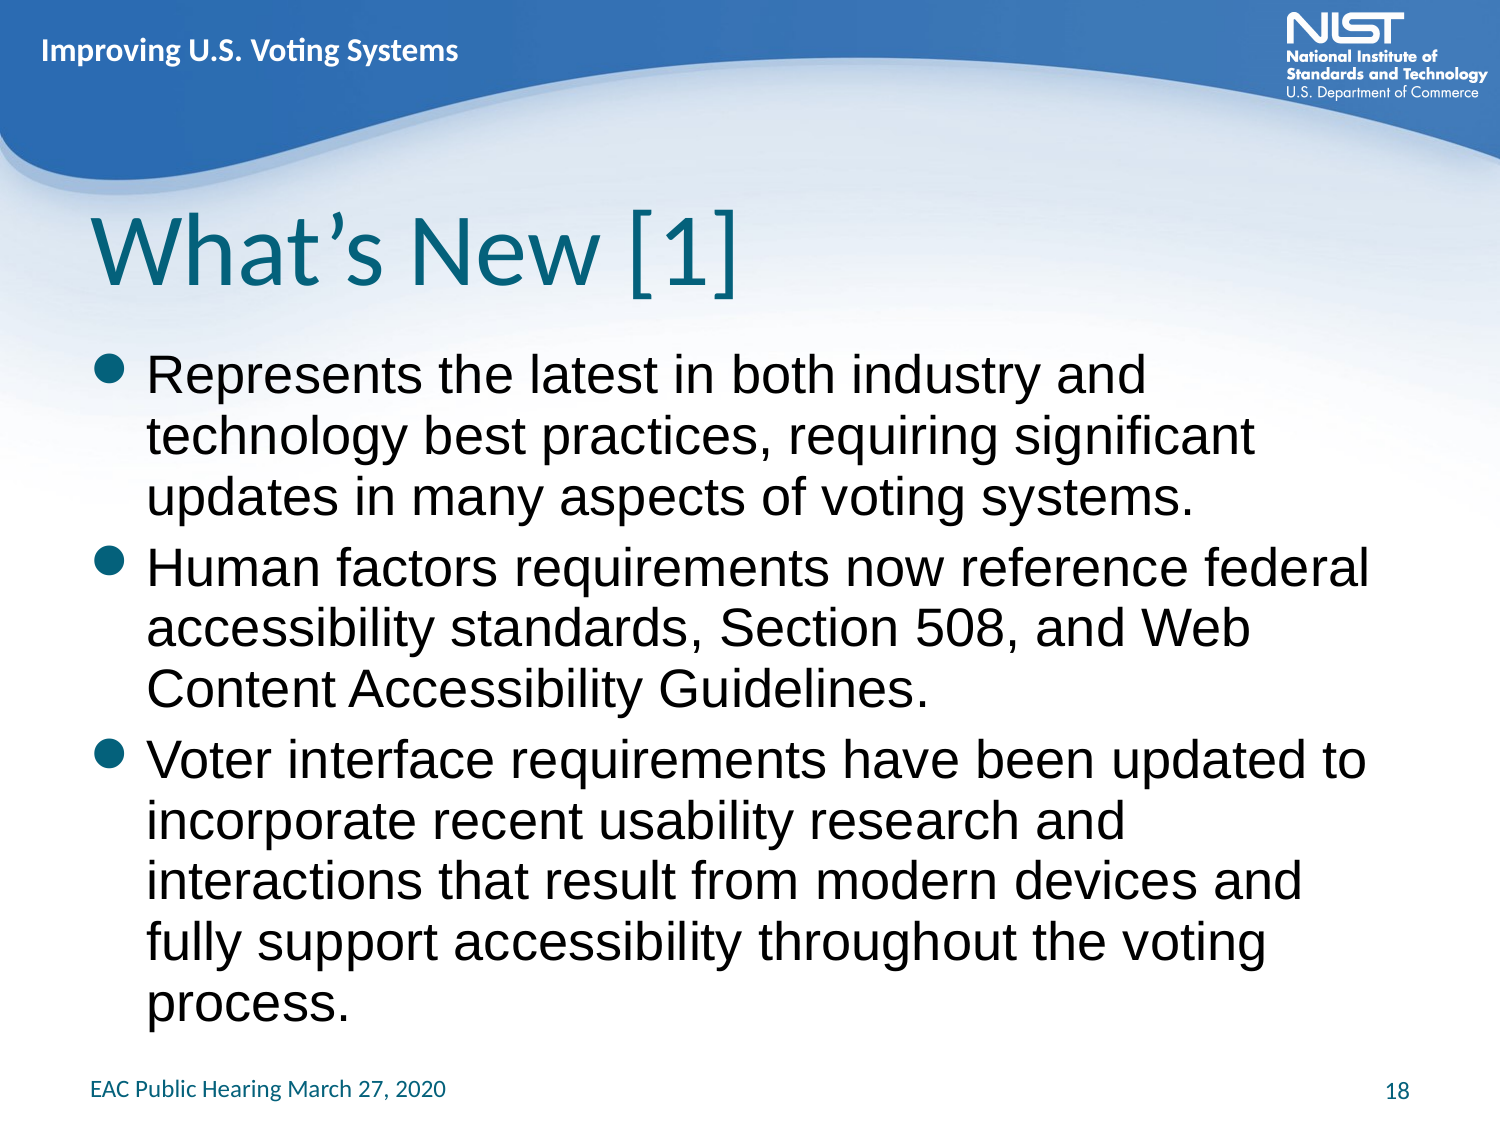

Improving U.S. Voting Systems
# What’s New [1]
Represents the latest in both industry and technology best practices, requiring significant updates in many aspects of voting systems.
Human factors requirements now reference federal accessibility standards, Section 508, and Web Content Accessibility Guidelines.
Voter interface requirements have been updated to incorporate recent usability research and interactions that result from modern devices and fully support accessibility throughout the voting process.
EAC Public Hearing March 27, 2020
18